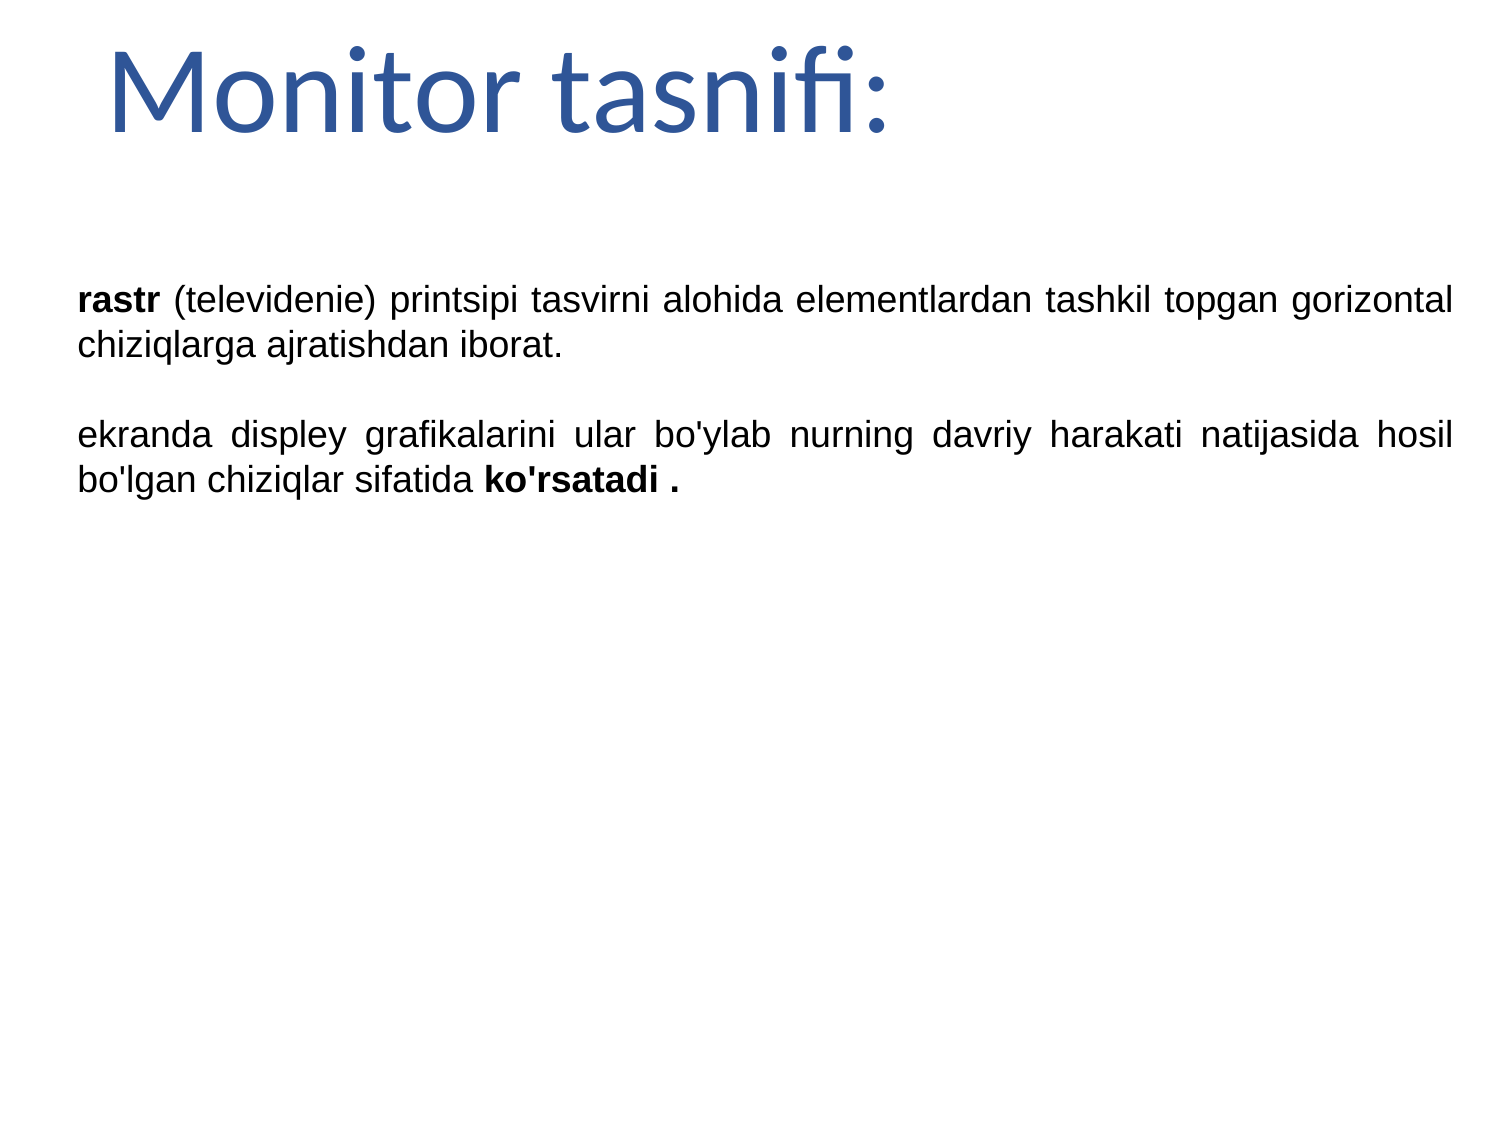

# Monitor tasnifi:

rastr (televidenie) printsipi tasvirni alohida elementlardan tashkil topgan gorizontal chiziqlarga ajratishdan iborat.

ekranda displey grafikalarini ular bo'ylab nurning davriy harakati natijasida hosil bo'lgan chiziqlar sifatida ko'rsatadi .